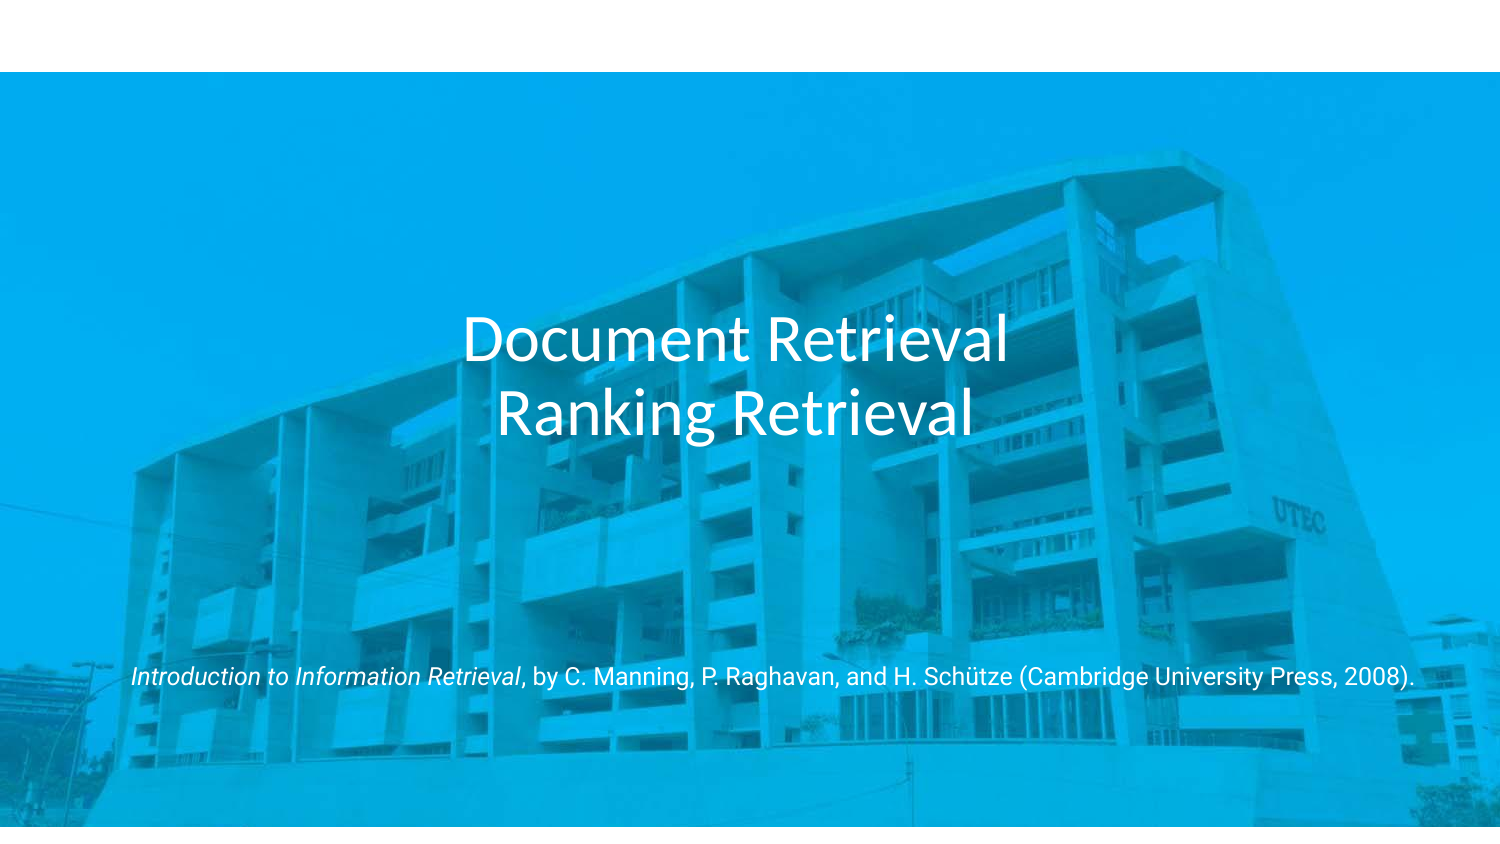

# Document Retrieval Ranking Retrieval
Introduction to Information Retrieval, by C. Manning, P. Raghavan, and H. Schütze (Cambridge University Press, 2008).